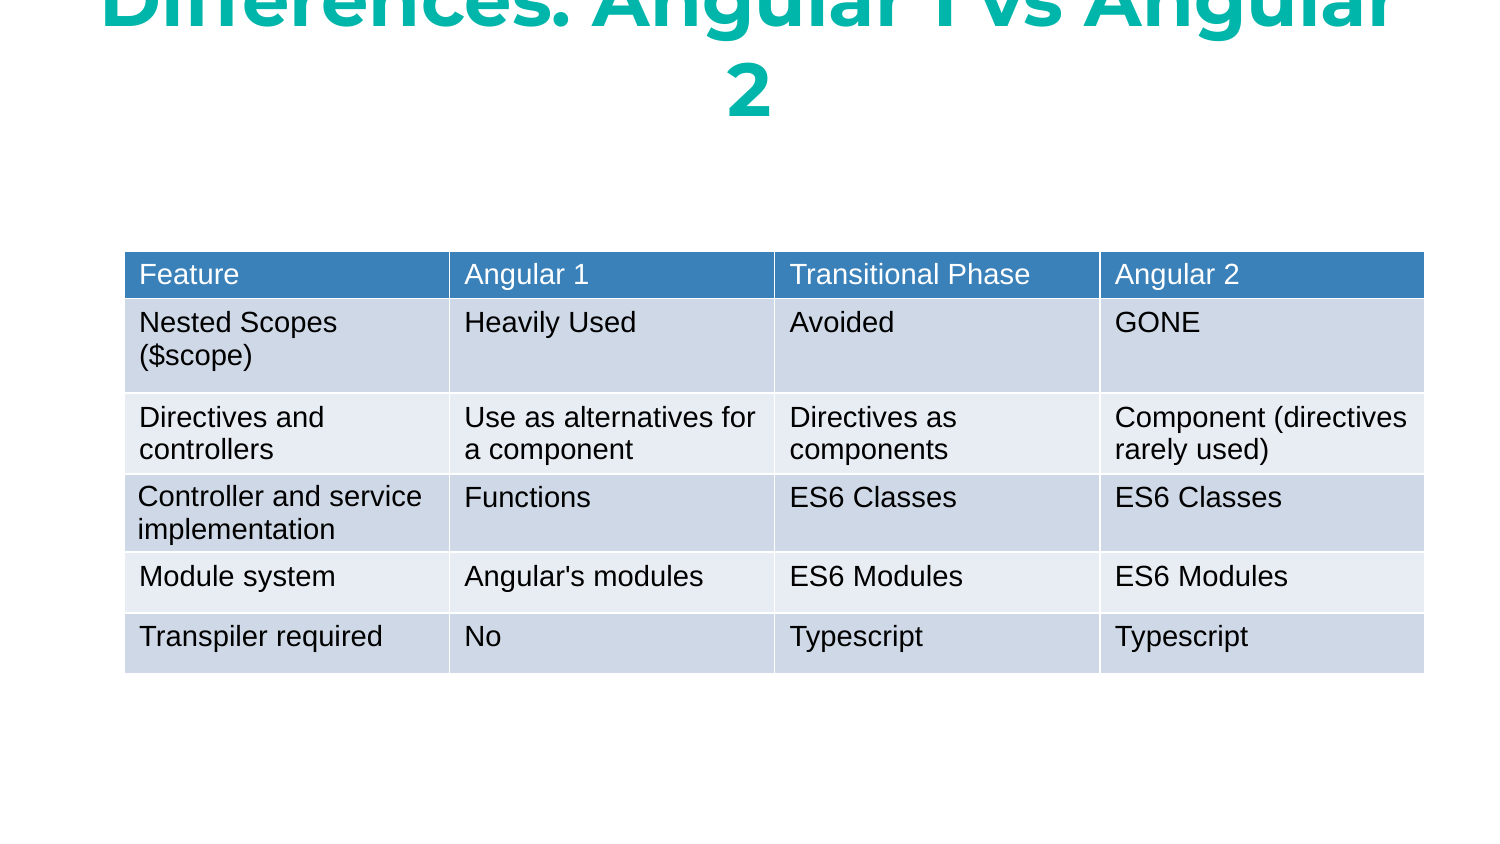

# Differences: Angular 1 vs Angular 2
| Feature | Angular 1 | Transitional Phase | Angular 2 |
| --- | --- | --- | --- |
| Nested Scopes ($scope) | Heavily Used | Avoided | GONE |
| Directives and controllers | Use as alternatives for a component | Directives as components | Component (directives rarely used) |
| Controller and service implementation | Functions | ES6 Classes | ES6 Classes |
| Module system | Angular's modules | ES6 Modules | ES6 Modules |
| Transpiler required | No | Typescript | Typescript |